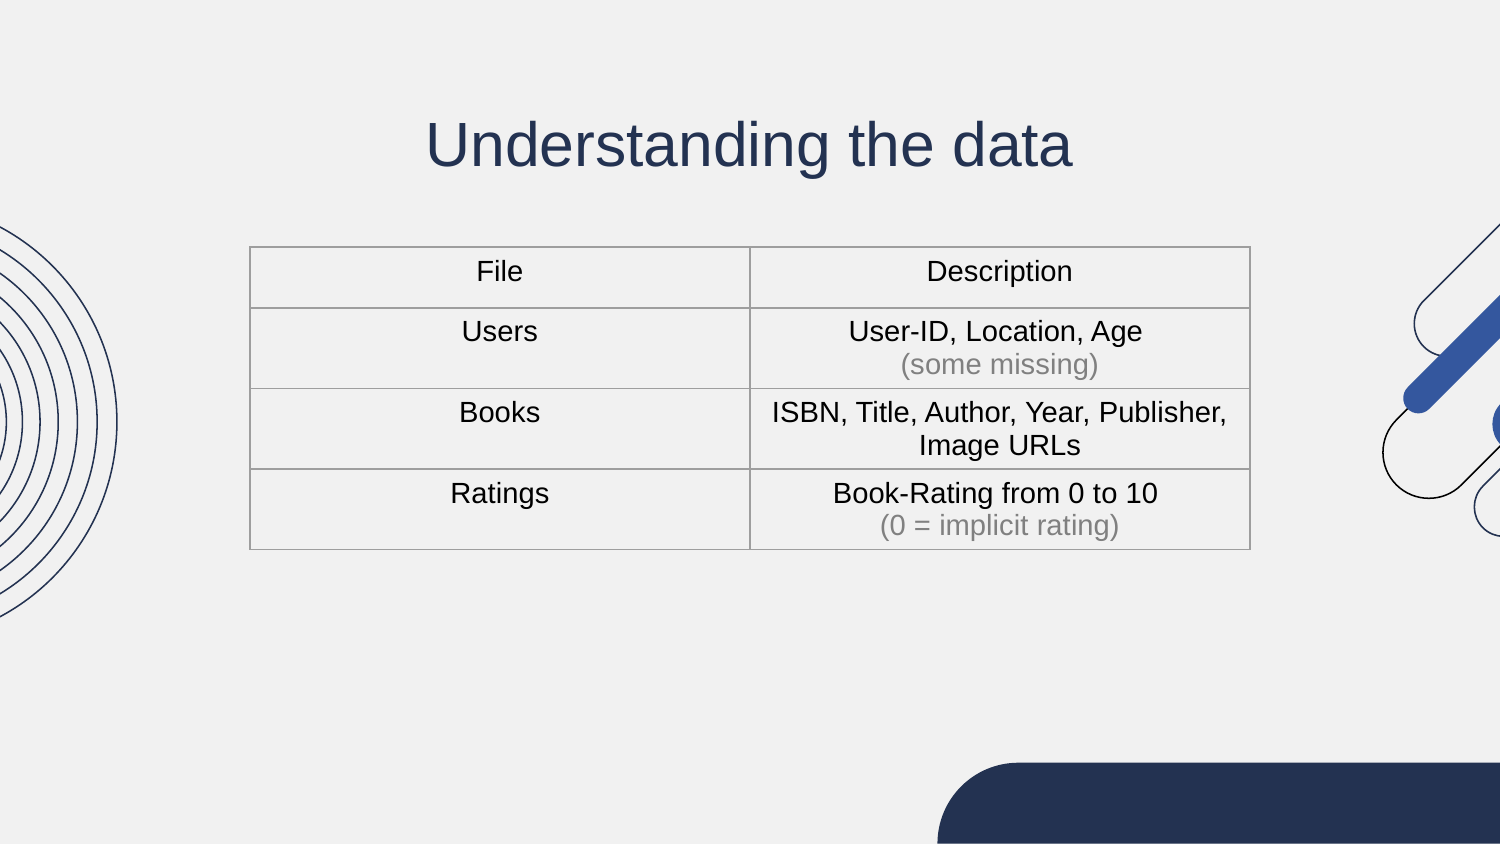

# Understanding the data
| File | Description |
| --- | --- |
| Users | User-ID, Location, Age (some missing) |
| Books | ISBN, Title, Author, Year, Publisher, Image URLs |
| Ratings | Book-Rating from 0 to 10 (0 = implicit rating) |